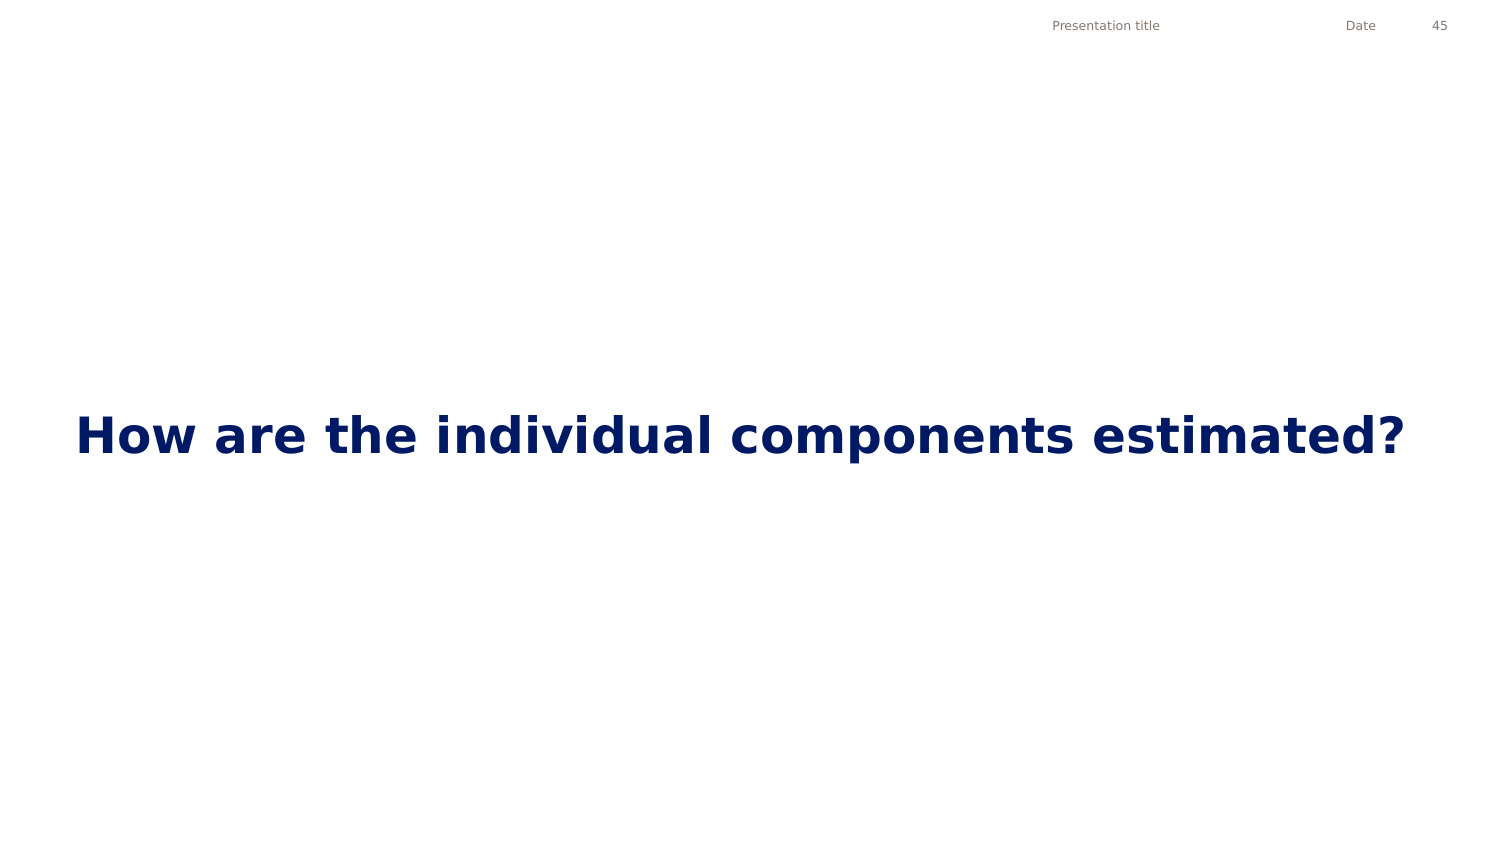

Presentation title
Date
45
# How are the individual components estimated?